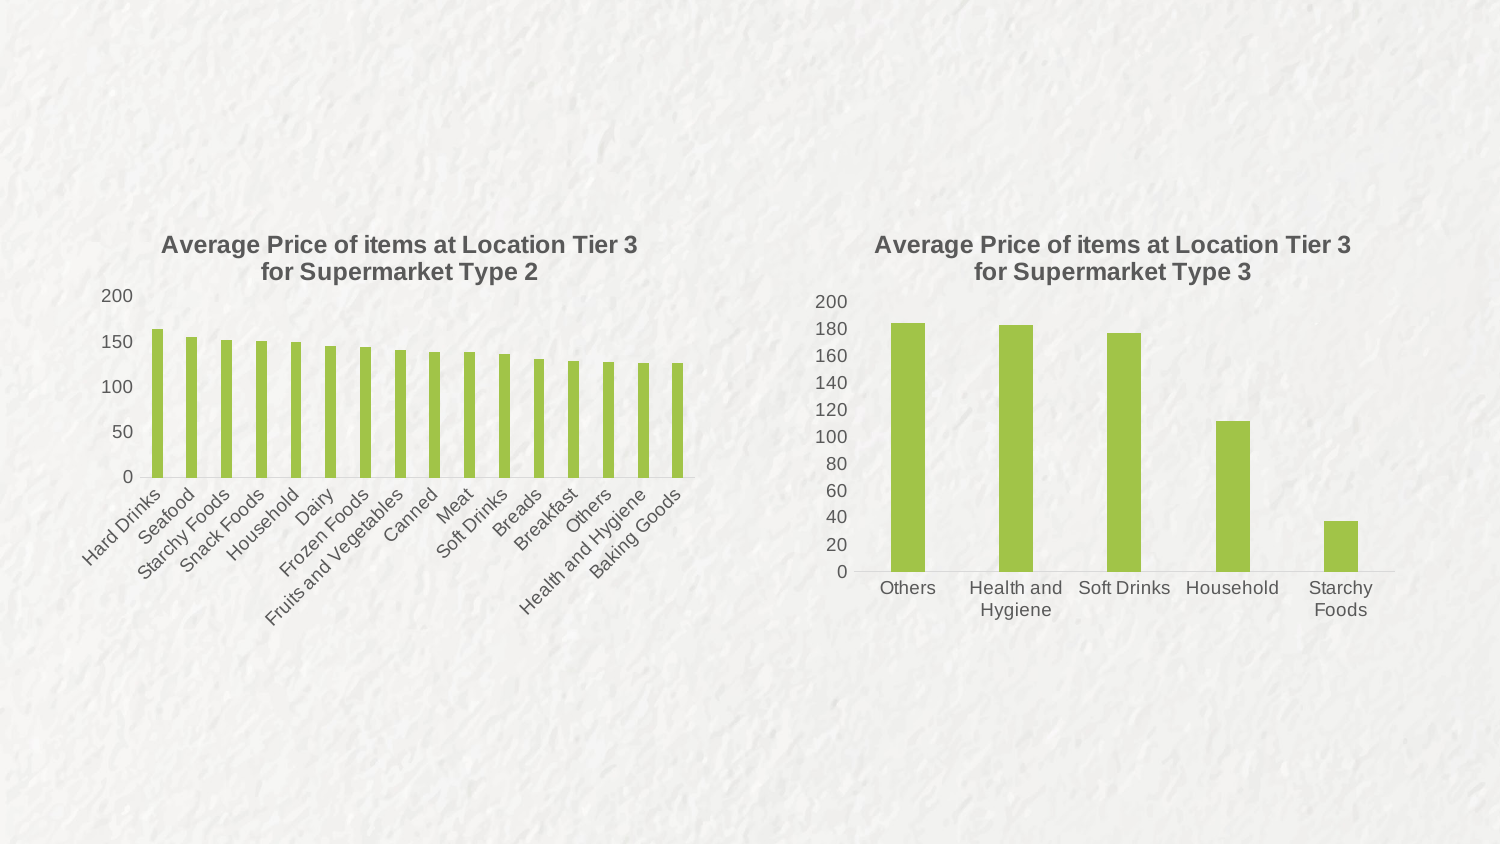

### Chart: Average Price of items at Location Tier 3 for Supermarket Type 2

| Category | Total |
|---|---|
| Hard Drinks | 164.051 |
| Seafood | 155.712 |
| Starchy Foods | 151.787 |
| Snack Foods | 151.54 |
| Household | 149.944 |
| Dairy | 145.739 |
| Frozen Foods | 144.062 |
| Fruits and Vegetables | 140.498 |
| Canned | 139.134 |
| Meat | 138.39 |
| Soft Drinks | 136.731 |
| Breads | 131.089 |
| Breakfast | 129.384 |
| Others | 127.813 |
| Health and Hygiene | 126.55 |
| Baking Goods | 126.385 |

### Chart: Average Price of items at Location Tier 3 for Supermarket Type 3

| Category | Total |
|---|---|
| Others | 184.661 |
| Health and Hygiene | 182.961 |
| Soft Drinks | 176.903 |
| Household | 111.754 |
| Starchy Foods | 37.616 |